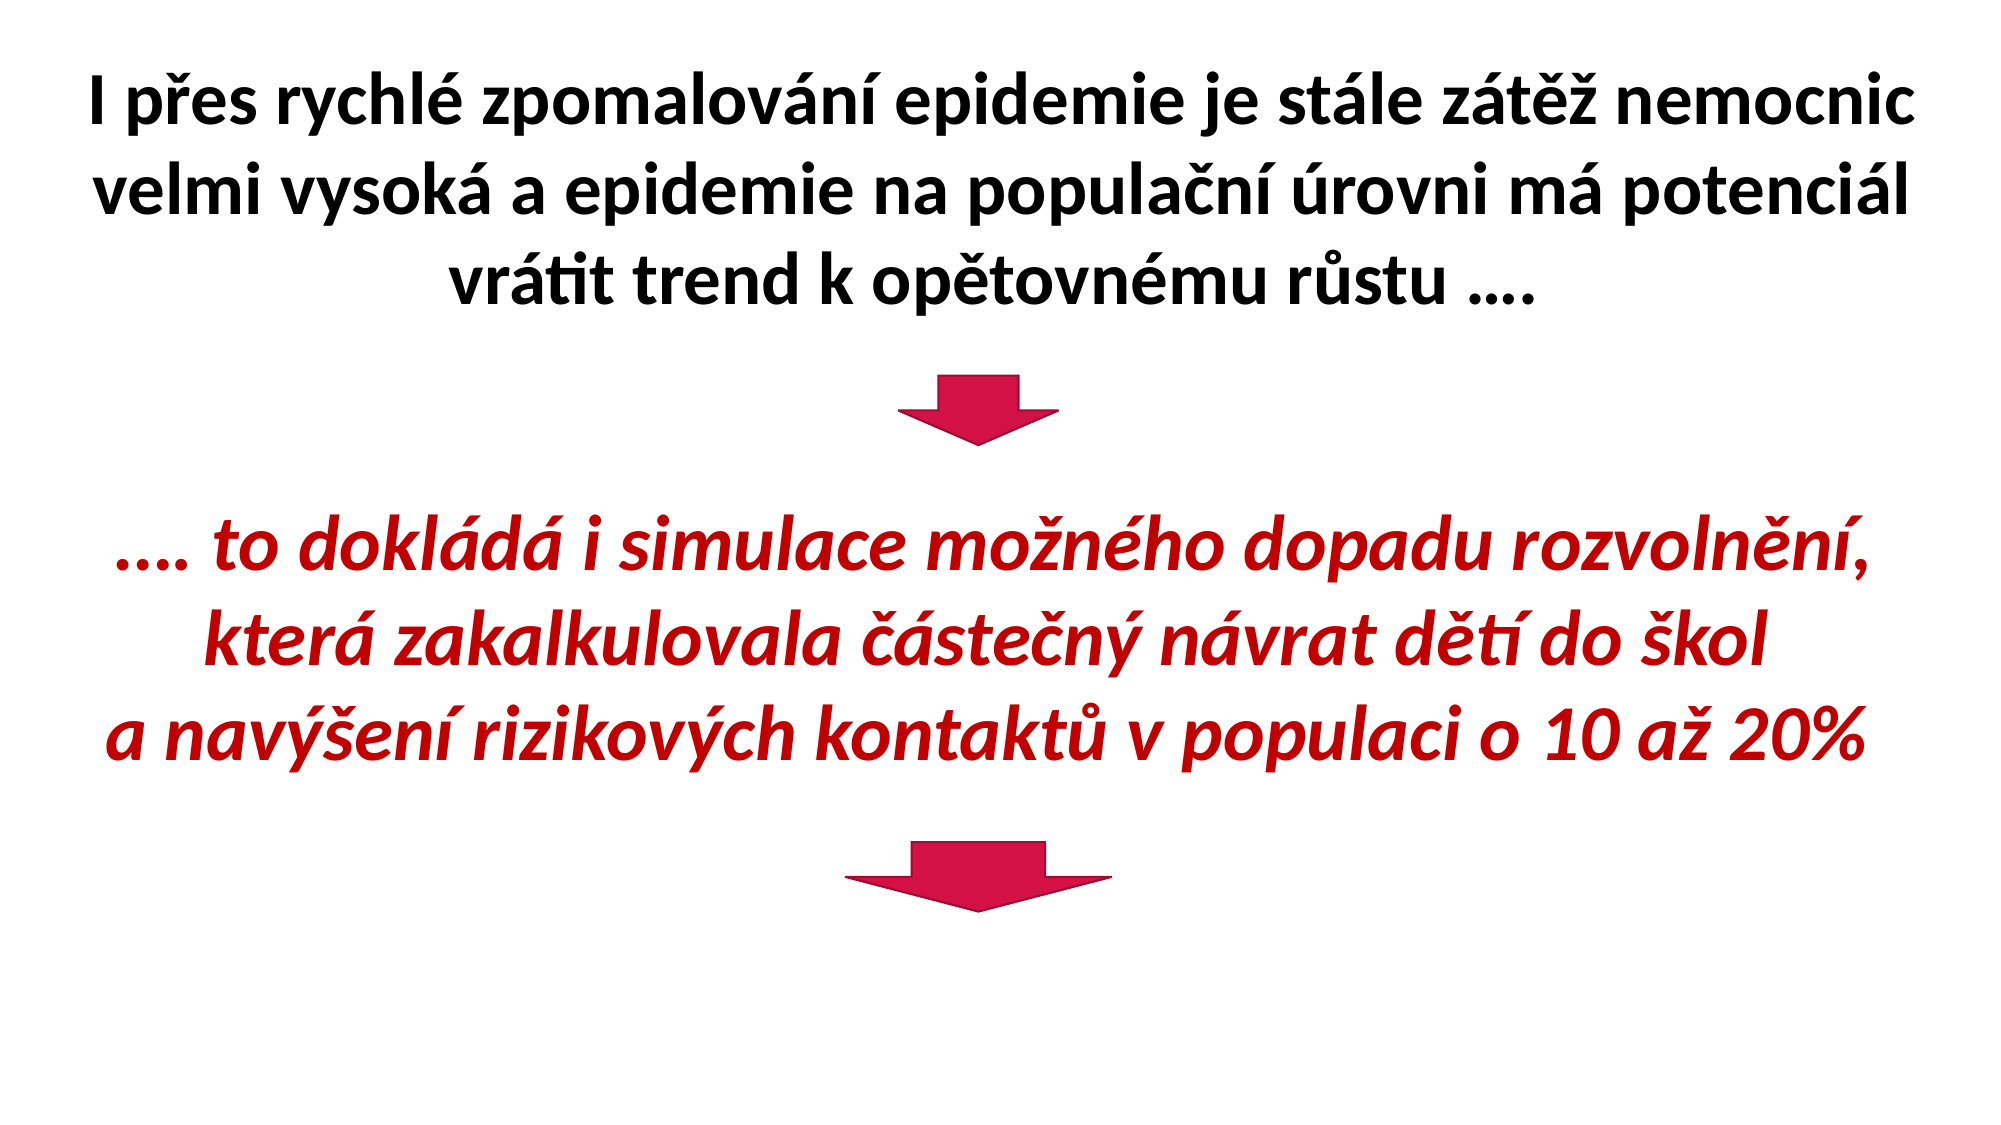

I přes rychlé zpomalování epidemie je stále zátěž nemocnic velmi vysoká a epidemie na populační úrovni má potenciál vrátit trend k opětovnému růstu ….

…. to dokládá i simulace možného dopadu rozvolnění, která zakalkulovala částečný návrat dětí do škol
a navýšení rizikových kontaktů v populaci o 10 až 20%